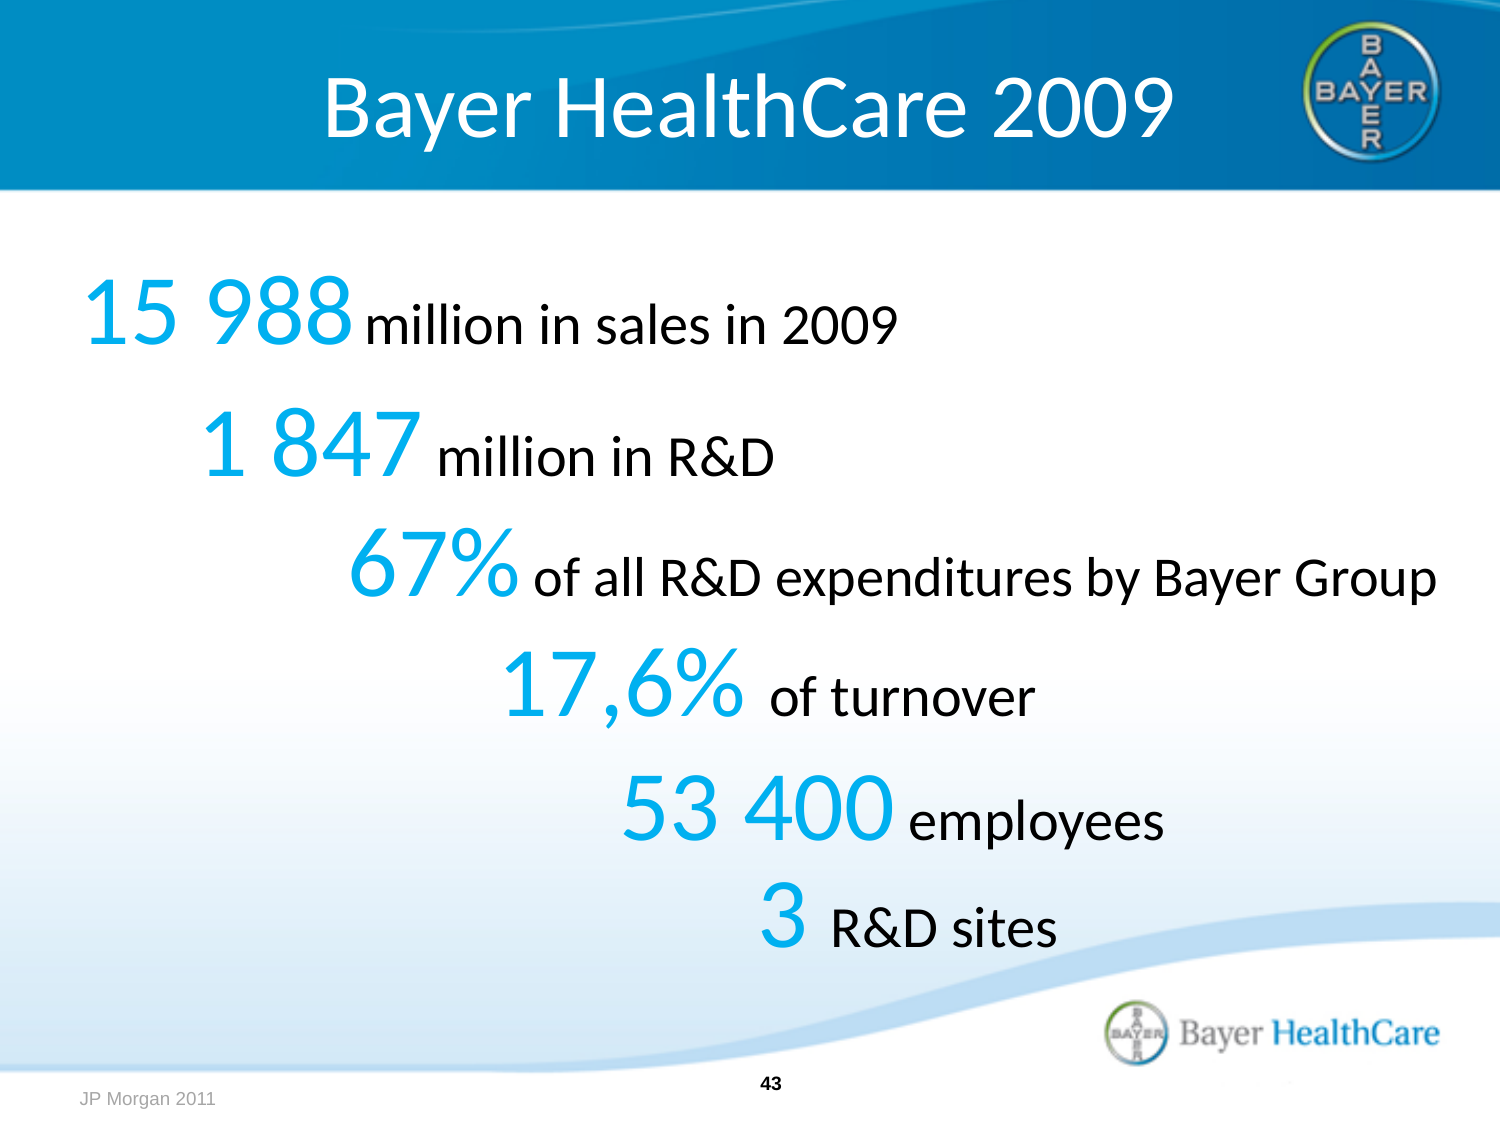

# Bayer HealthCare 2009
15 988 million in sales in 2009
1 847 million in R&D
	67% of all R&D expenditures by Bayer Group
		17,6% of turnover

	53 400 employees
		3 R&D sites
43
JP Morgan 2011